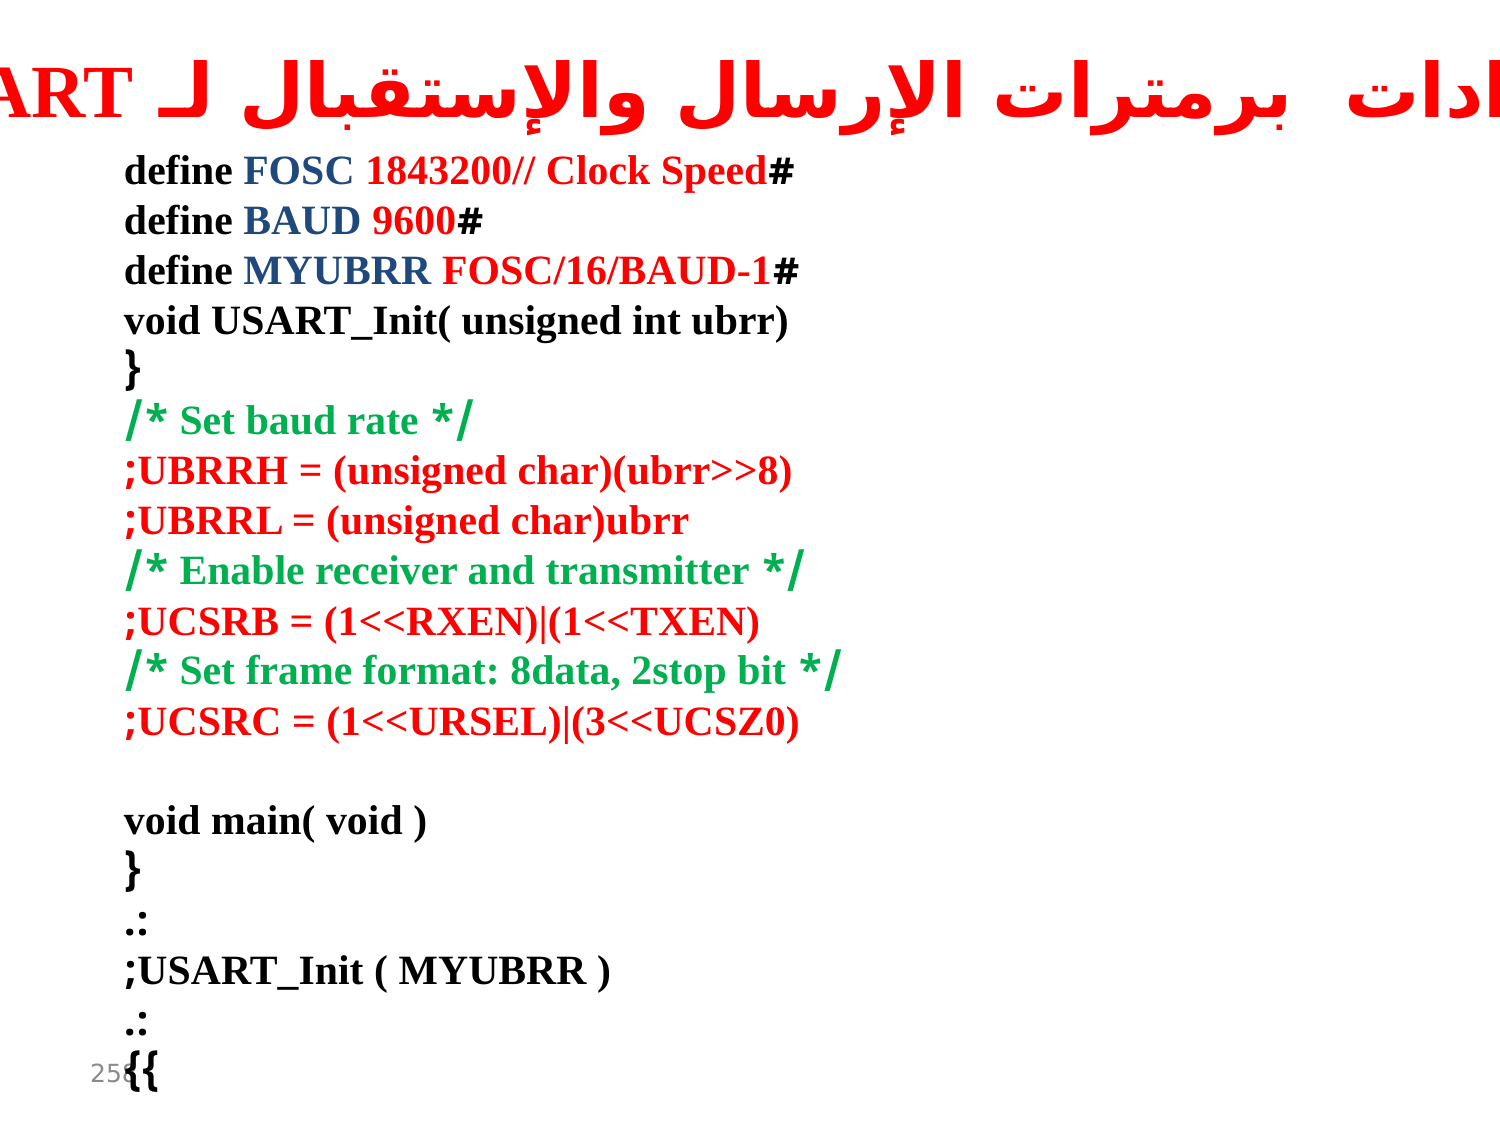

أعدادات  برمترات الإرسال والإستقبال لـ USART
#define FOSC 1843200// Clock Speed
#define BAUD 9600
#define MYUBRR FOSC/16/BAUD-1
void USART_Init( unsigned int ubrr)
{
/* Set baud rate */
UBRRH = (unsigned char)(ubrr>>8);
UBRRL = (unsigned char)ubrr;
/* Enable receiver and transmitter */
UCSRB = (1<<RXEN)|(1<<TXEN);
/* Set frame format: 8data, 2stop bit */
UCSRC = (1<<URSEL)|(3<<UCSZ0);

void main( void )
{
:.
USART_Init ( MYUBRR );
:.
}}
258